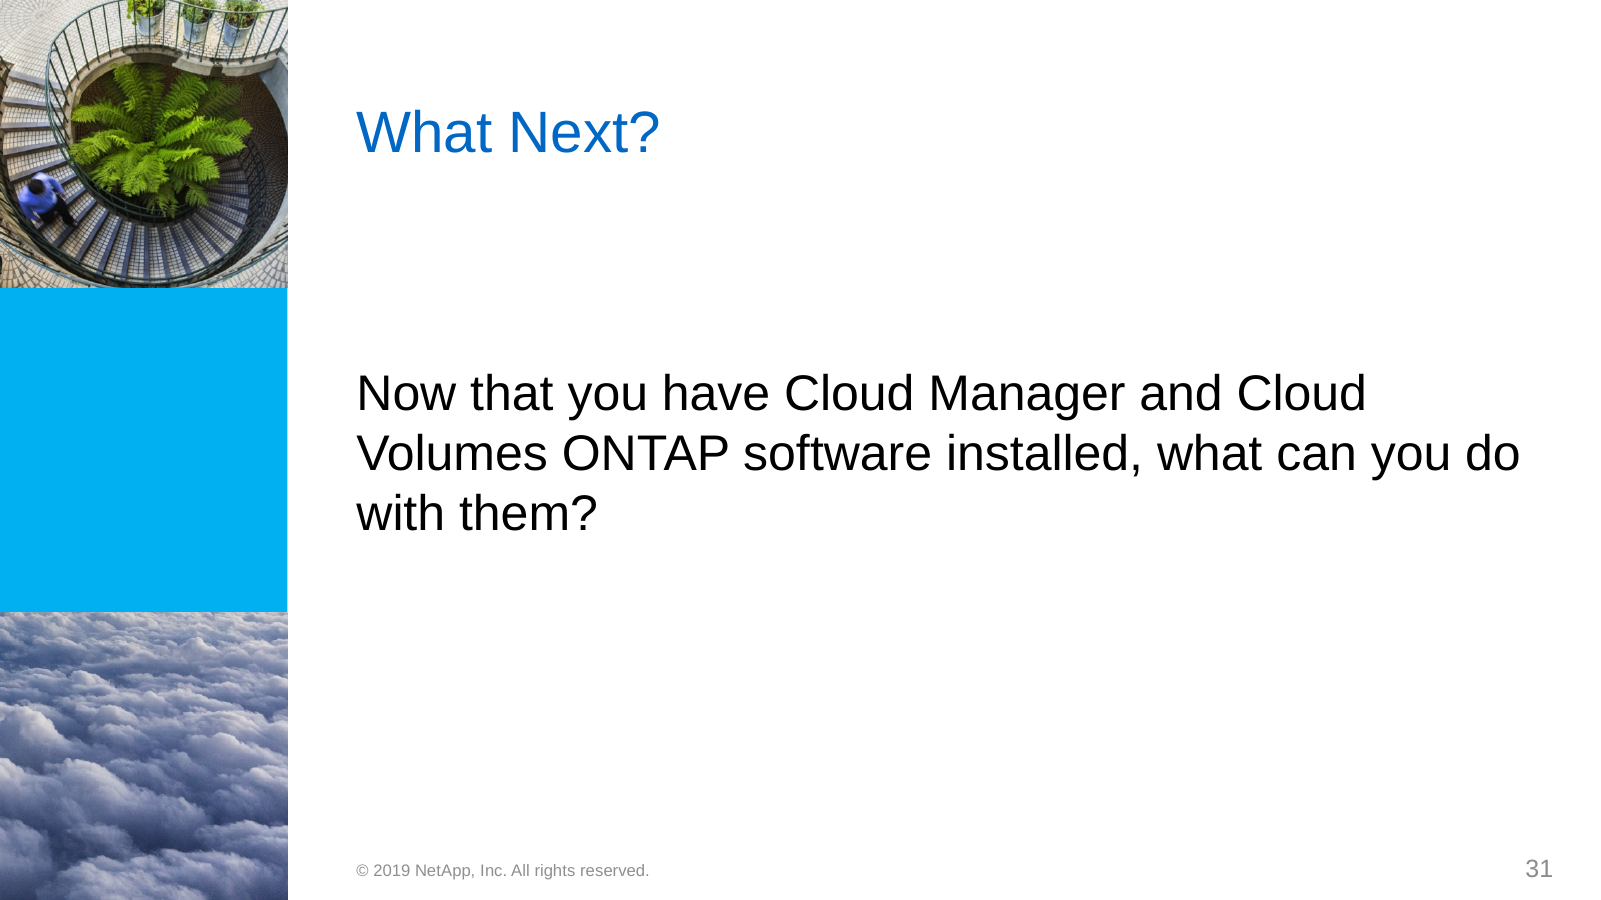

# What Next?
Now that you have Cloud Manager and Cloud Volumes ONTAP software installed, what can you do with them?
31
© 2019 NetApp, Inc. All rights reserved.